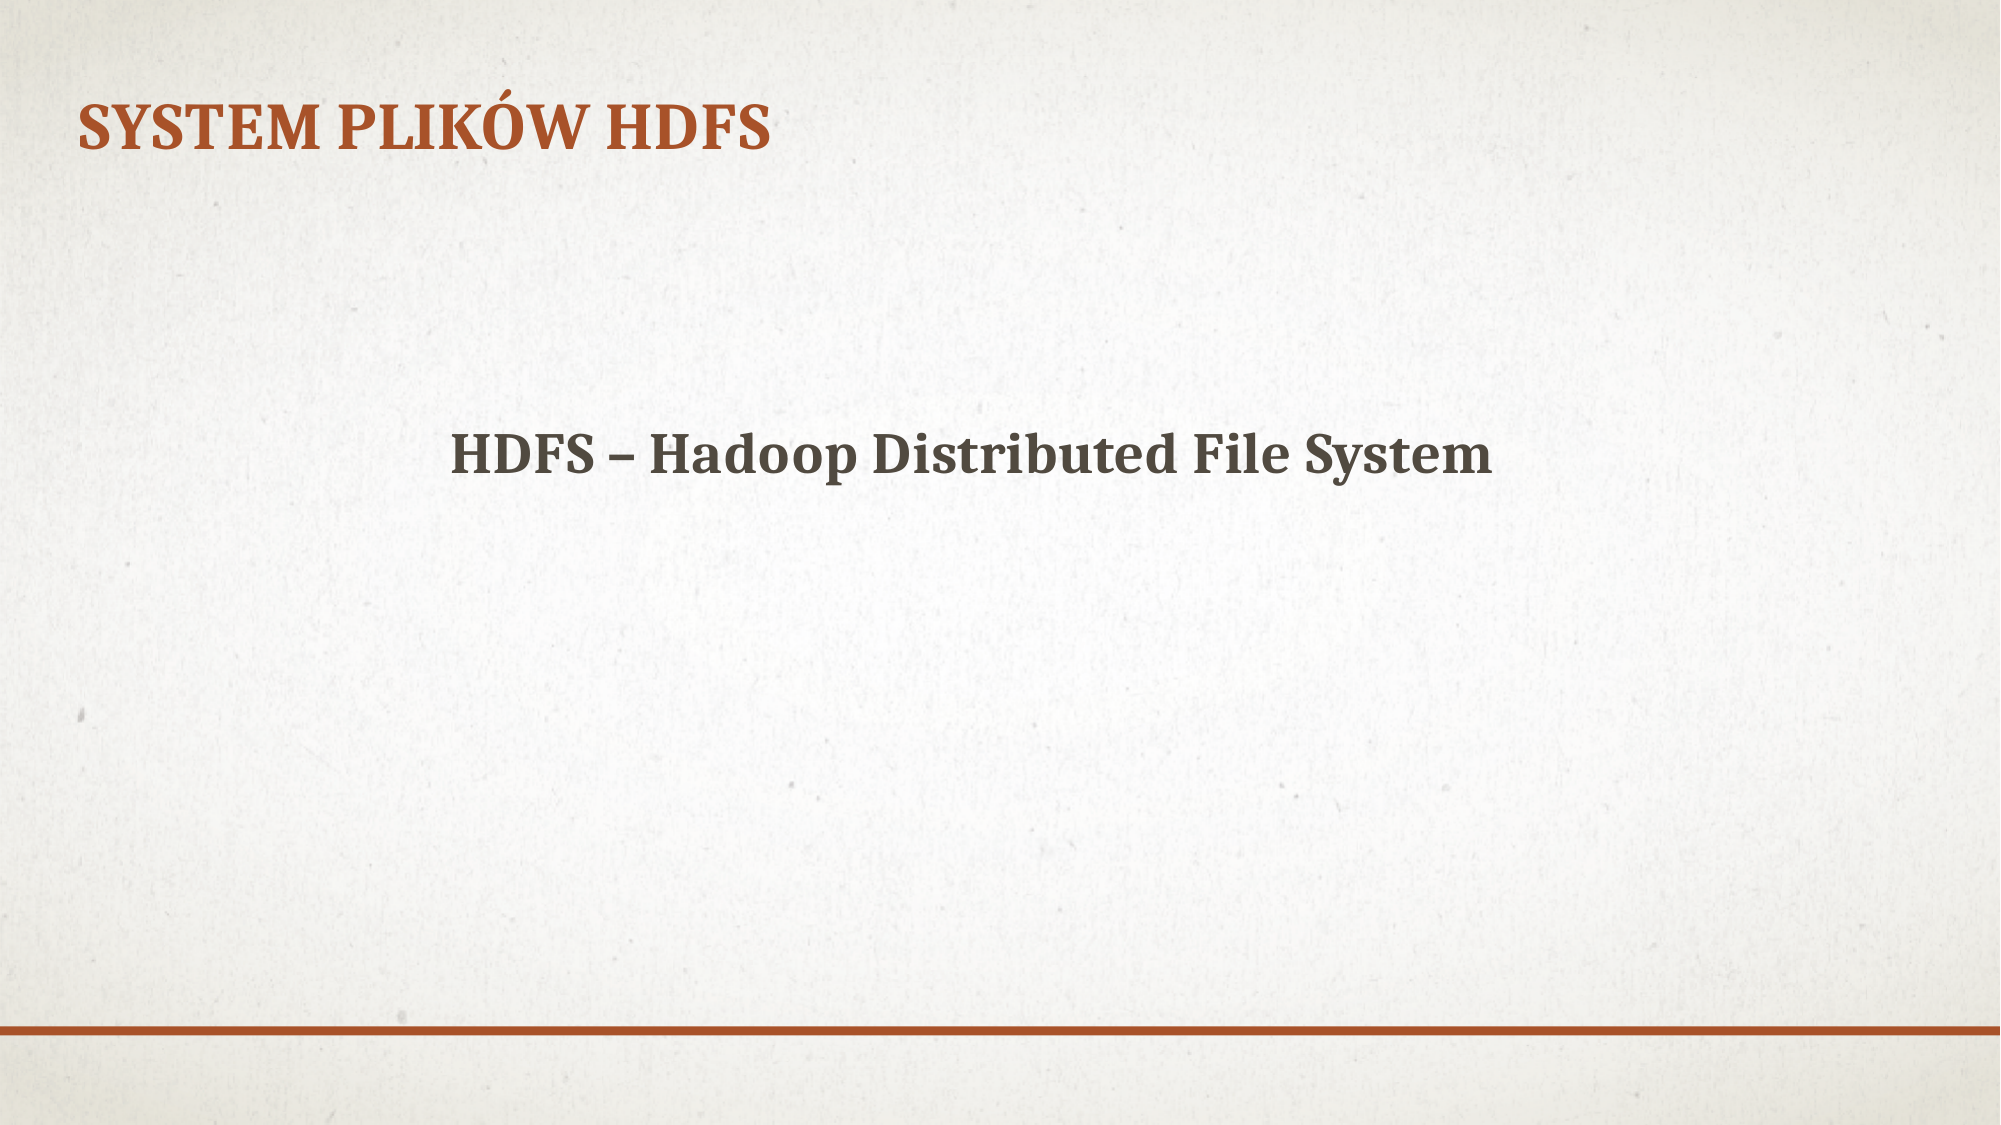

SYSTEM PLIKÓW HDFS
HDFS – Hadoop Distributed File System